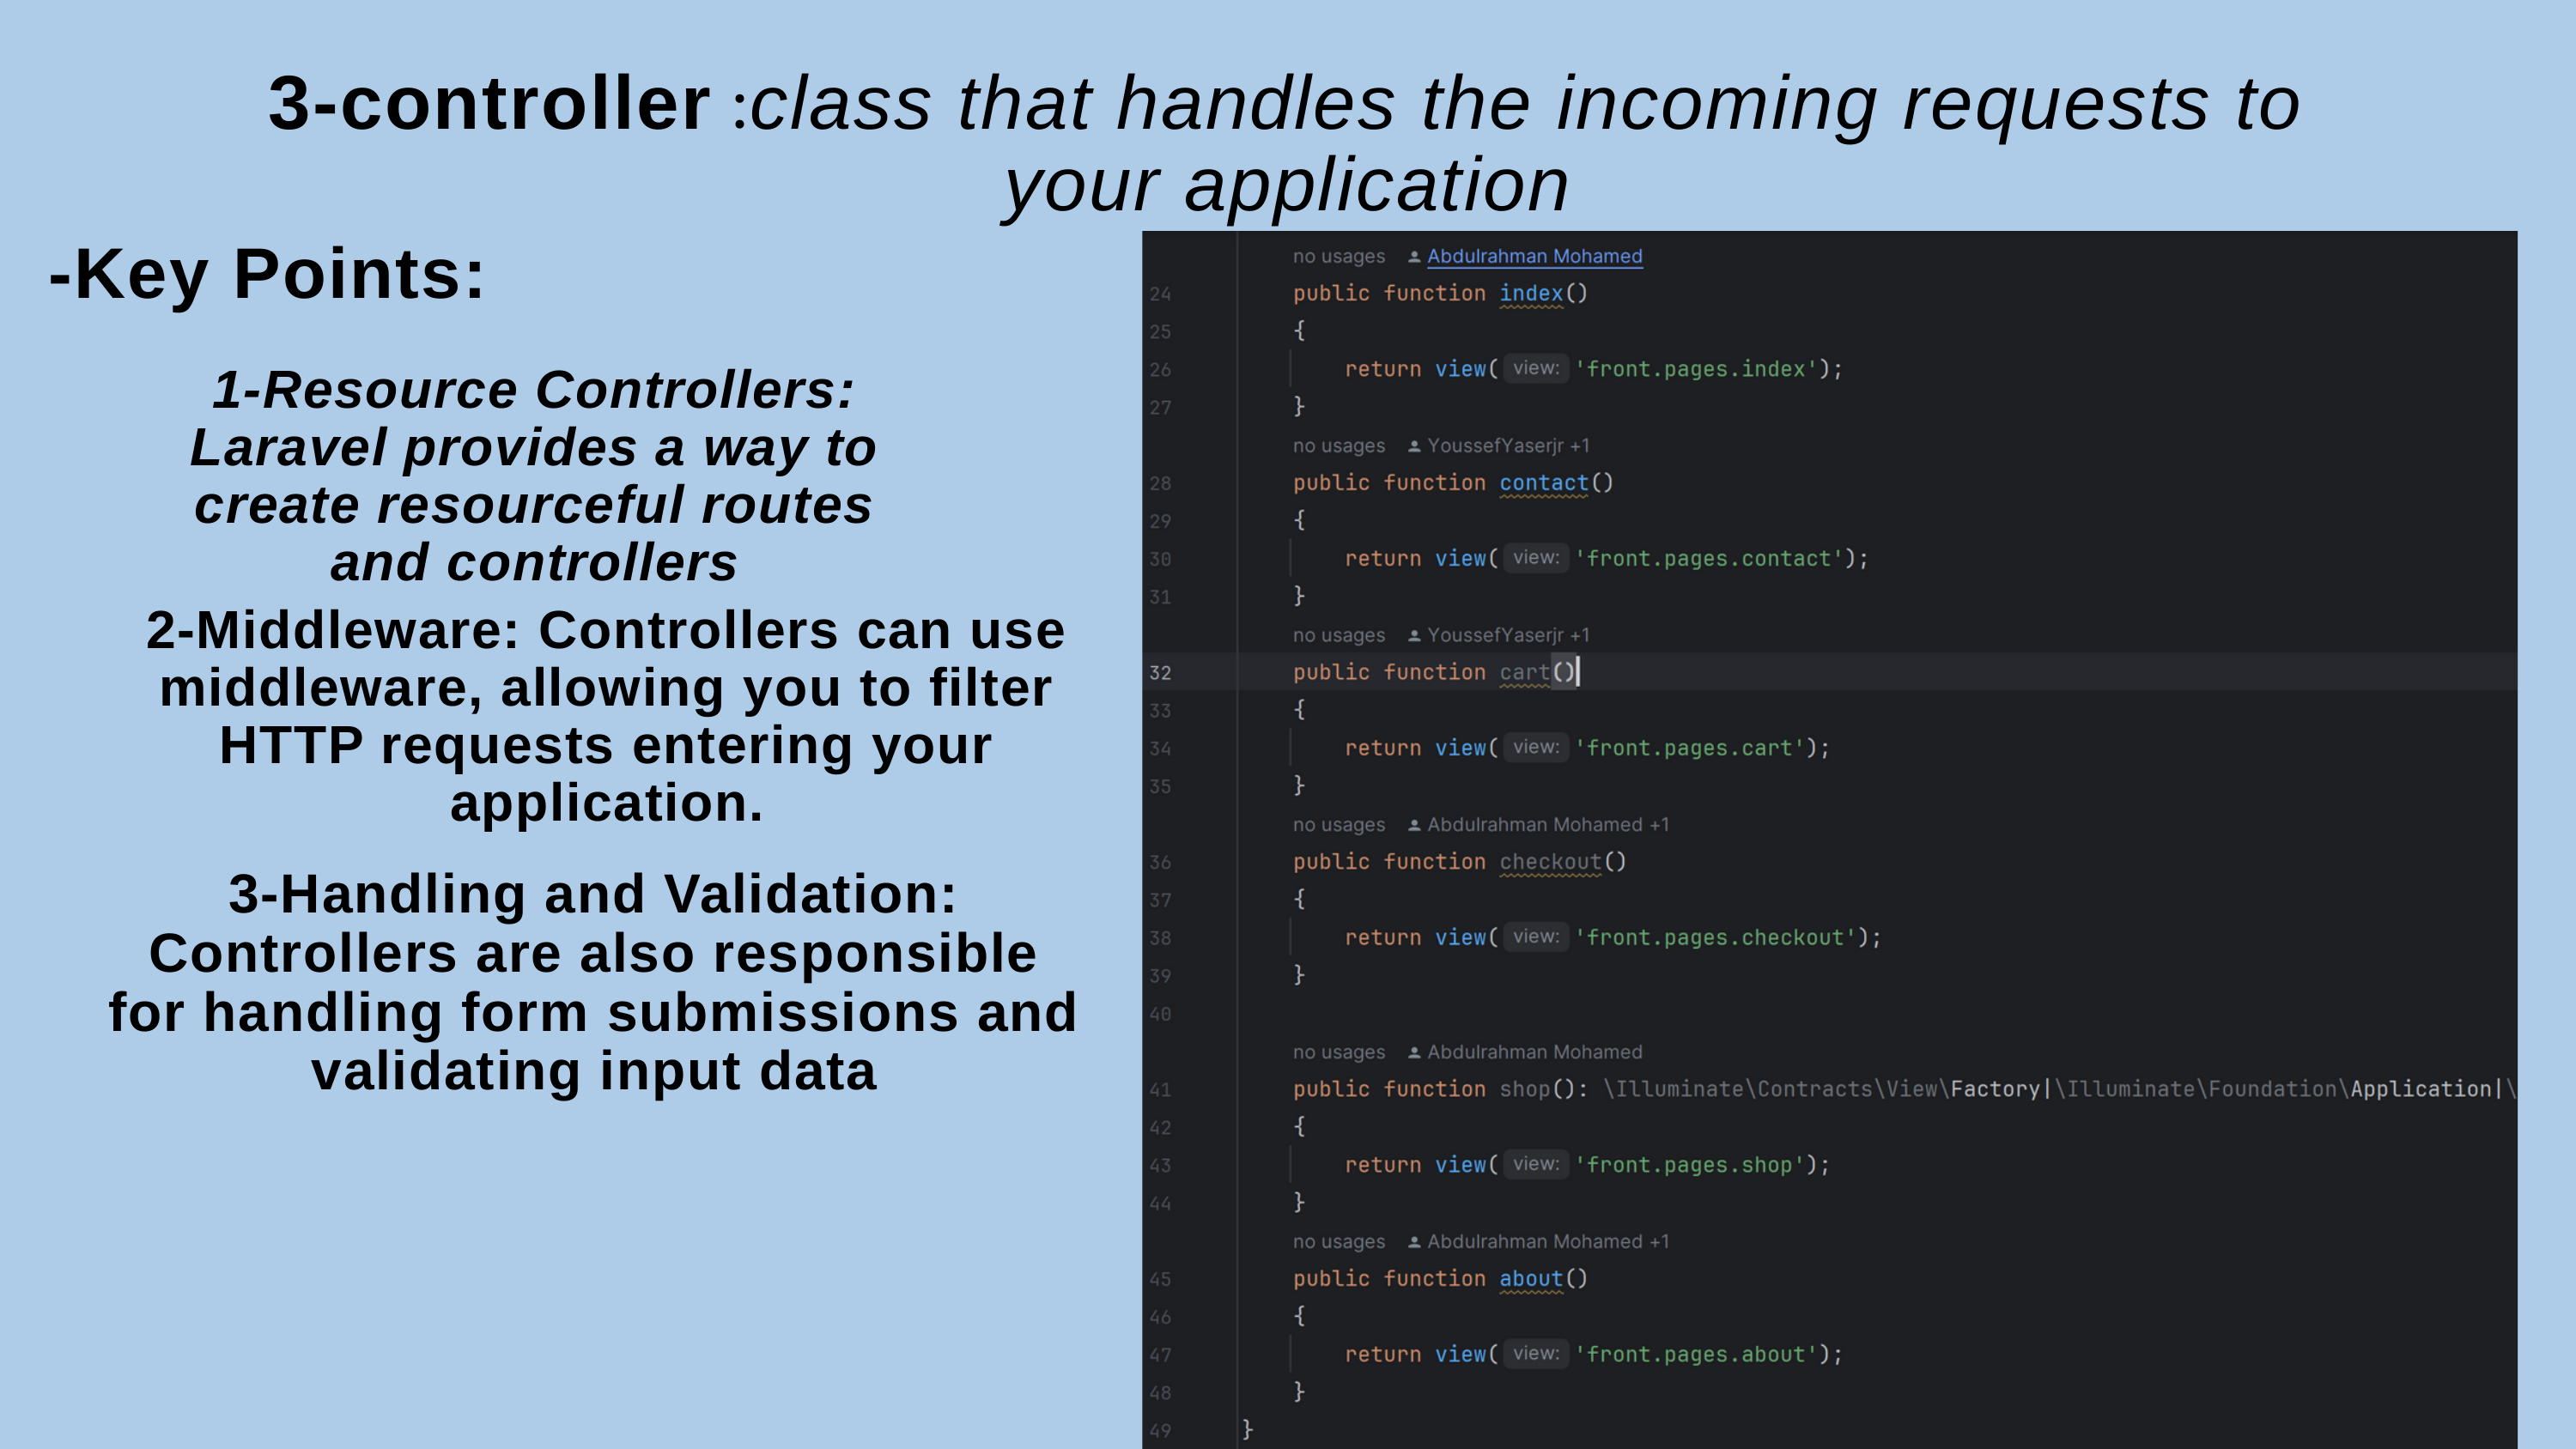

3-controller :class that handles the incoming requests to your application

-Key Points:
1-Resource Controllers: Laravel provides a way to create resourceful routes and controllers
2-Middleware: Controllers can use middleware, allowing you to filter HTTP requests entering your application.
3-Handling and Validation: Controllers are also responsible for handling form submissions and validating input data